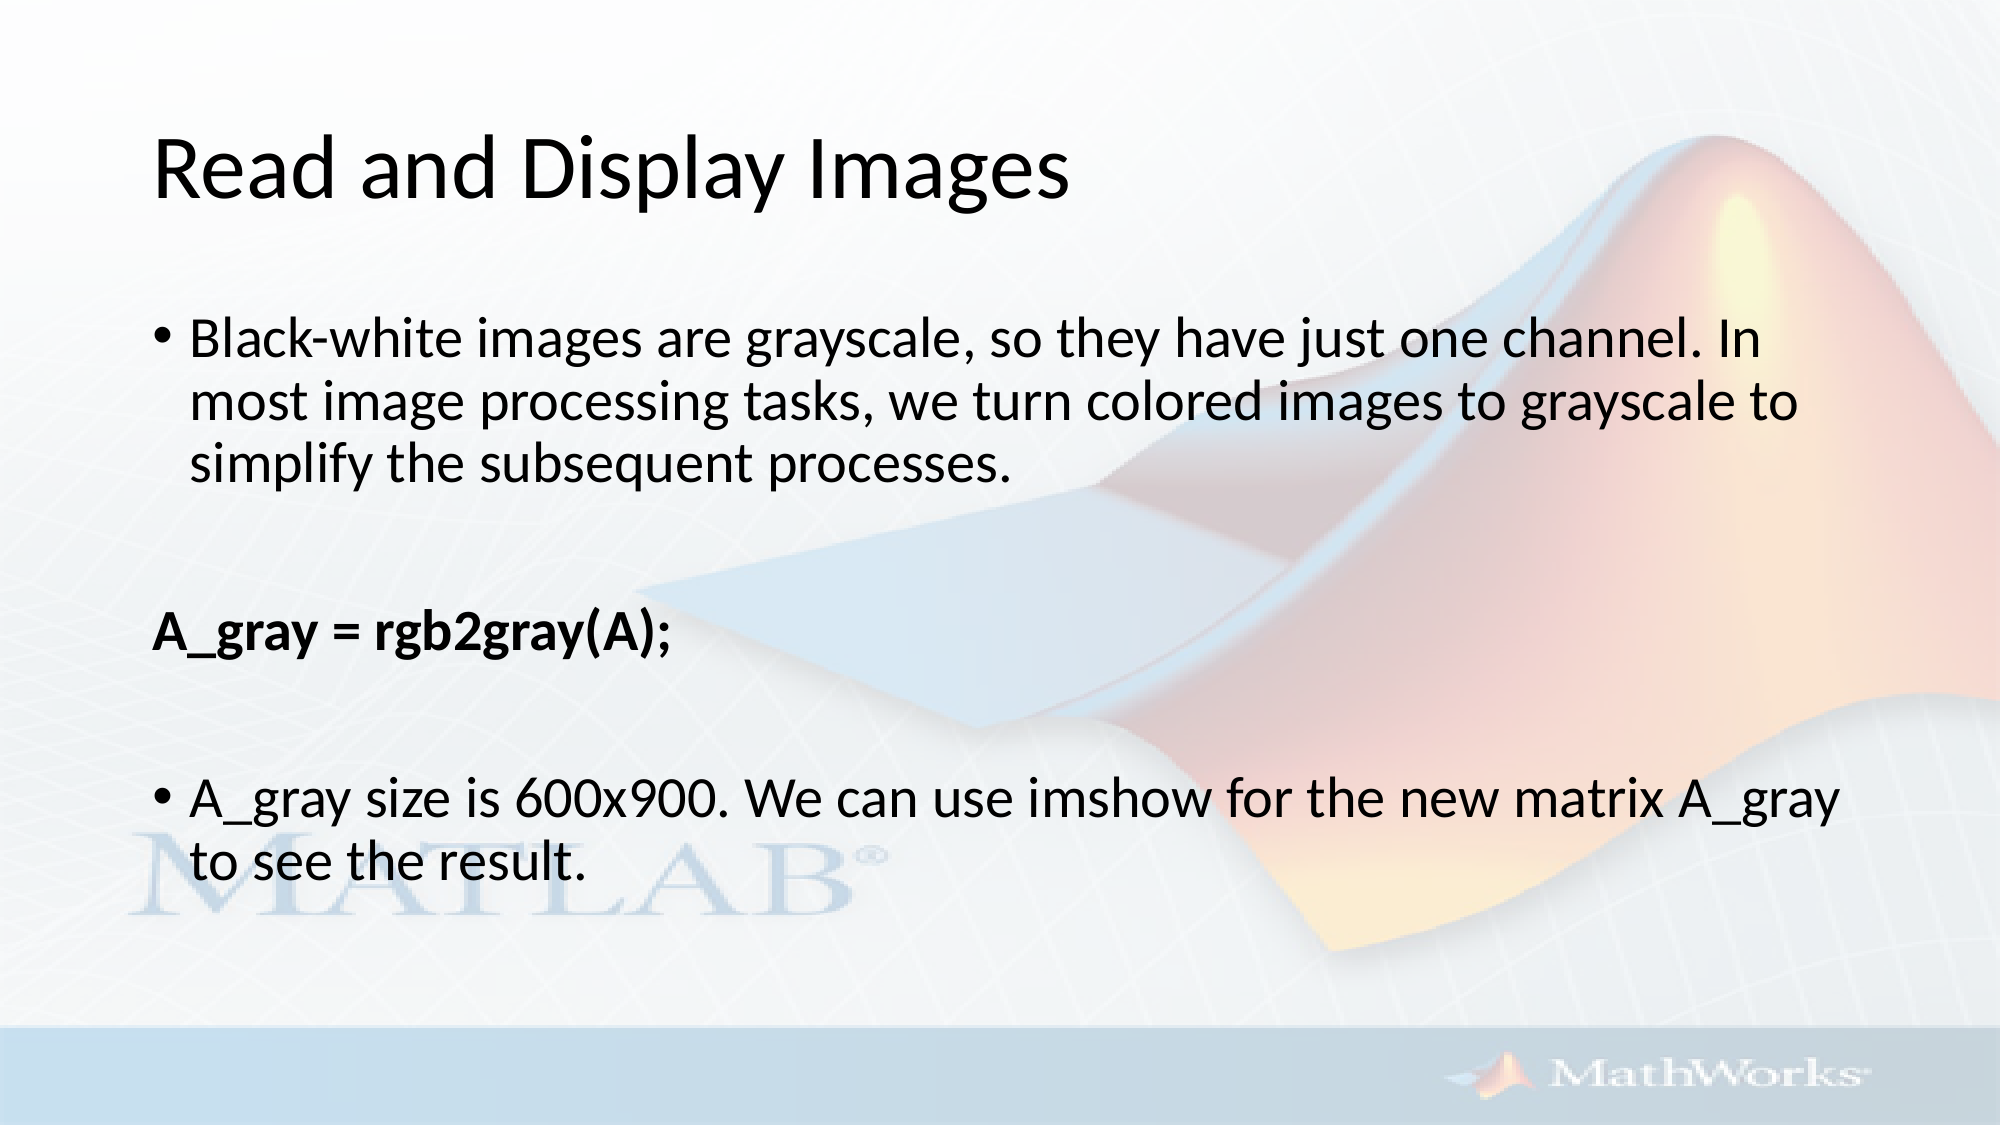

# Read and Display Images
Black-white images are grayscale, so they have just one channel. In most image processing tasks, we turn colored images to grayscale to simplify the subsequent processes.

A_gray = rgb2gray(A);

A_gray size is 600x900. We can use imshow for the new matrix A_gray to see the result.